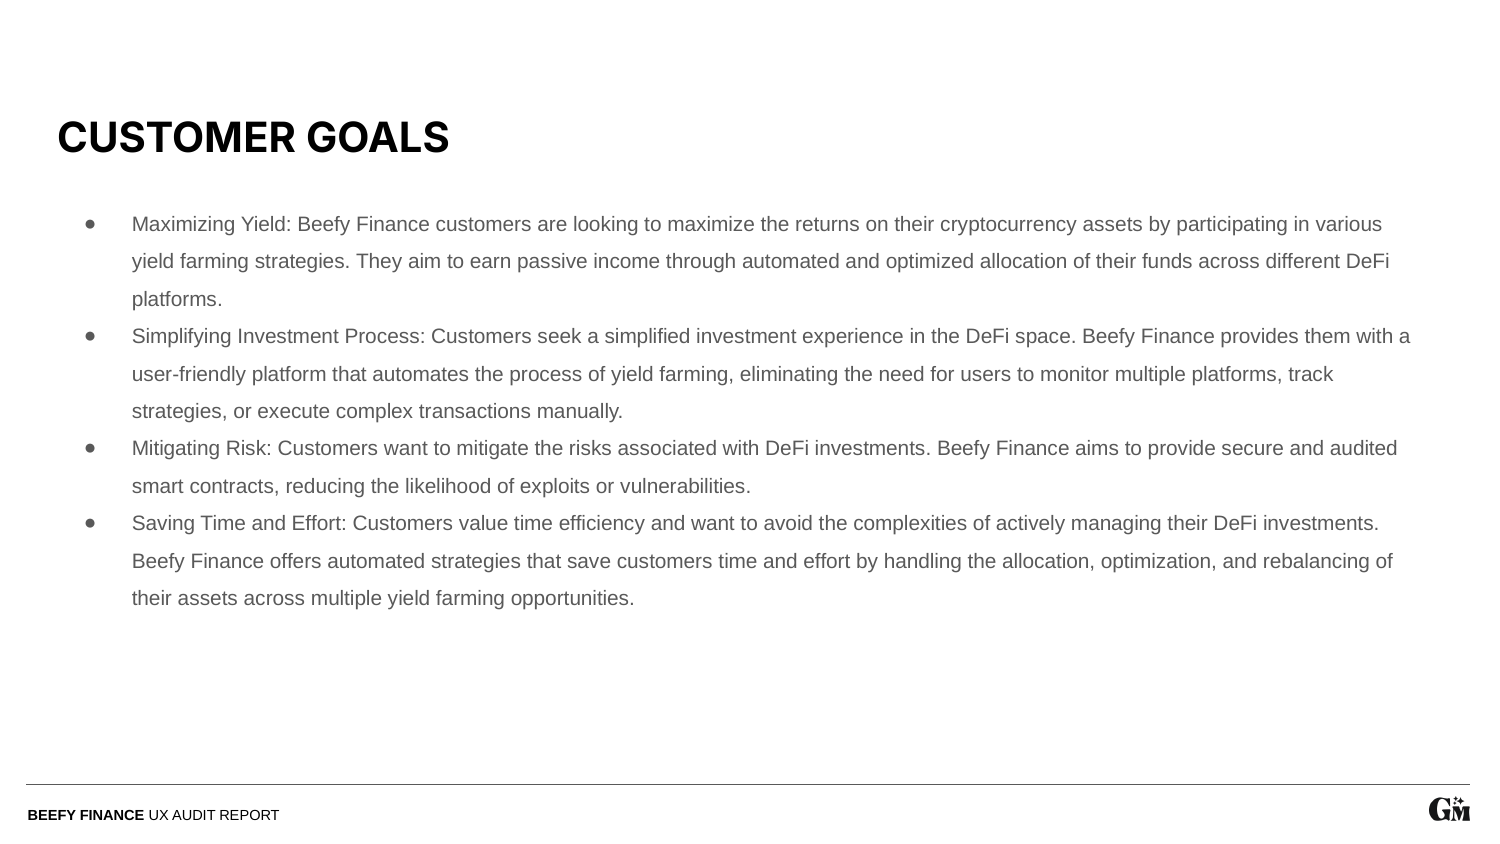

CUSTOMER GOALS
Maximizing Yield: Beefy Finance customers are looking to maximize the returns on their cryptocurrency assets by participating in various yield farming strategies. They aim to earn passive income through automated and optimized allocation of their funds across different DeFi platforms.
Simplifying Investment Process: Customers seek a simplified investment experience in the DeFi space. Beefy Finance provides them with a user-friendly platform that automates the process of yield farming, eliminating the need for users to monitor multiple platforms, track strategies, or execute complex transactions manually.
Mitigating Risk: Customers want to mitigate the risks associated with DeFi investments. Beefy Finance aims to provide secure and audited smart contracts, reducing the likelihood of exploits or vulnerabilities.
Saving Time and Effort: Customers value time efficiency and want to avoid the complexities of actively managing their DeFi investments. Beefy Finance offers automated strategies that save customers time and effort by handling the allocation, optimization, and rebalancing of their assets across multiple yield farming opportunities.